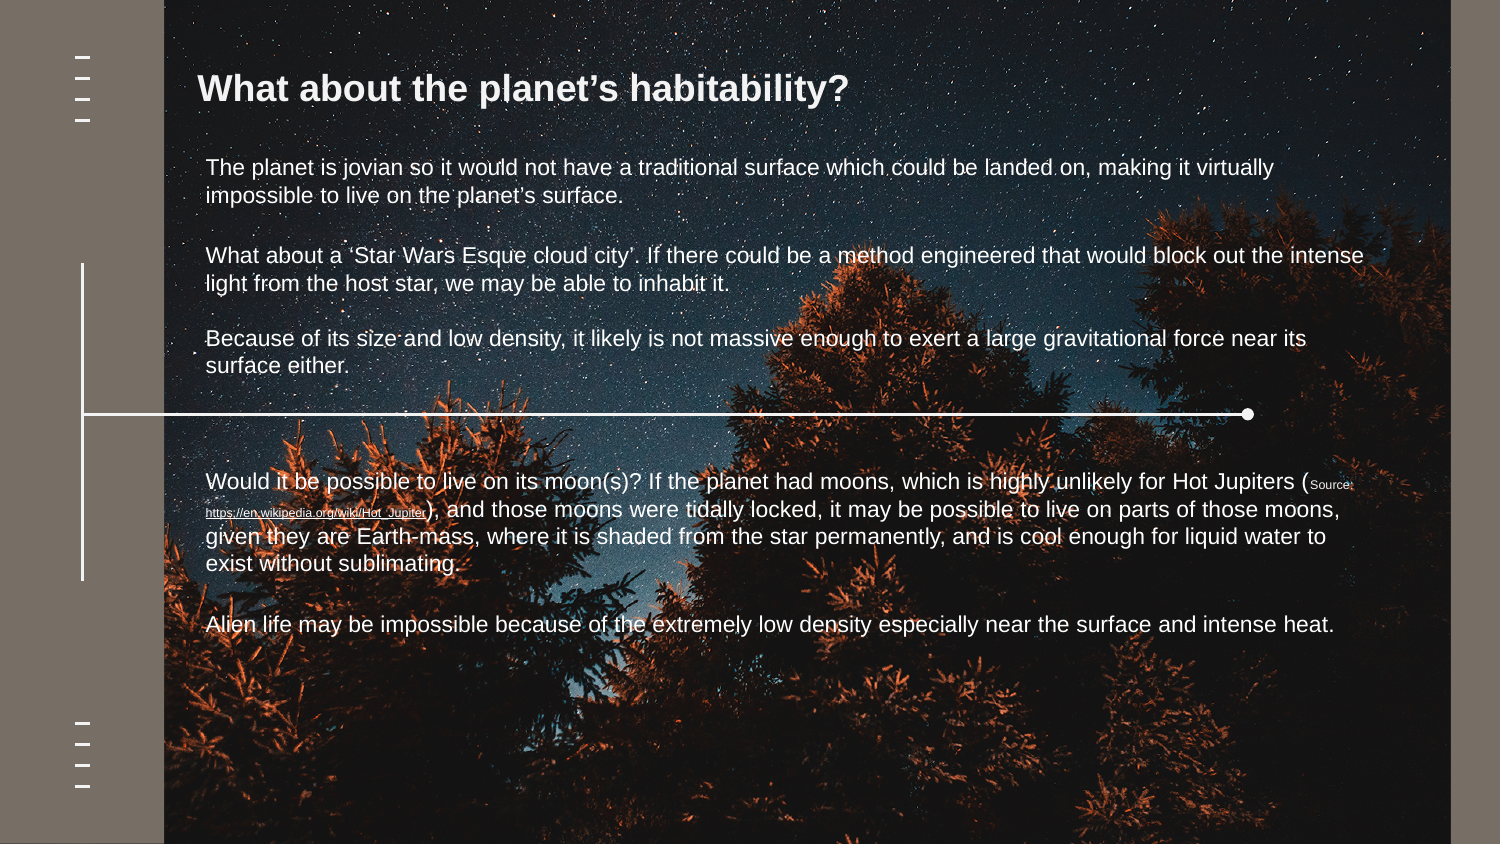

What about the planet’s habitability?
The planet is jovian so it would not have a traditional surface which could be landed on, making it virtually impossible to live on the planet’s surface.
What about a ‘Star Wars Esque cloud city’. If there could be a method engineered that would block out the intense light from the host star, we may be able to inhabit it.
Because of its size and low density, it likely is not massive enough to exert a large gravitational force near its surface either.
Would it be possible to live on its moon(s)? If the planet had moons, which is highly unlikely for Hot Jupiters (Source: https://en.wikipedia.org/wiki/Hot_Jupiter), and those moons were tidally locked, it may be possible to live on parts of those moons, given they are Earth-mass, where it is shaded from the star permanently, and is cool enough for liquid water to exist without sublimating.
Alien life may be impossible because of the extremely low density especially near the surface and intense heat.